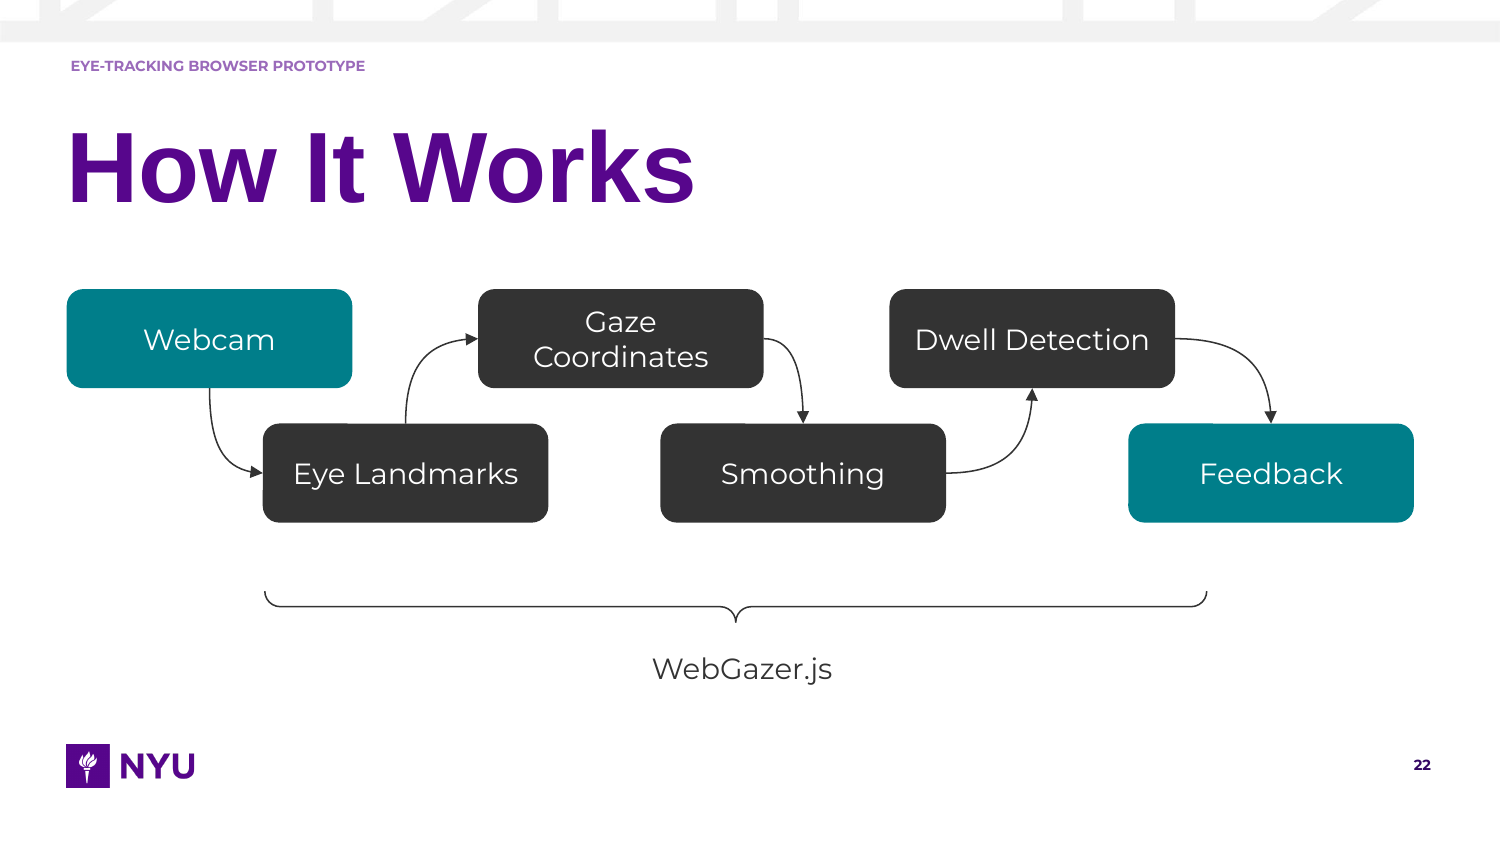

EYE-TRACKING BROWSER PROTOTYPE

# How It Works

Webcam
Gaze Coordinates
Dwell Detection
Eye Landmarks
Smoothing
Feedback
WebGazer.js